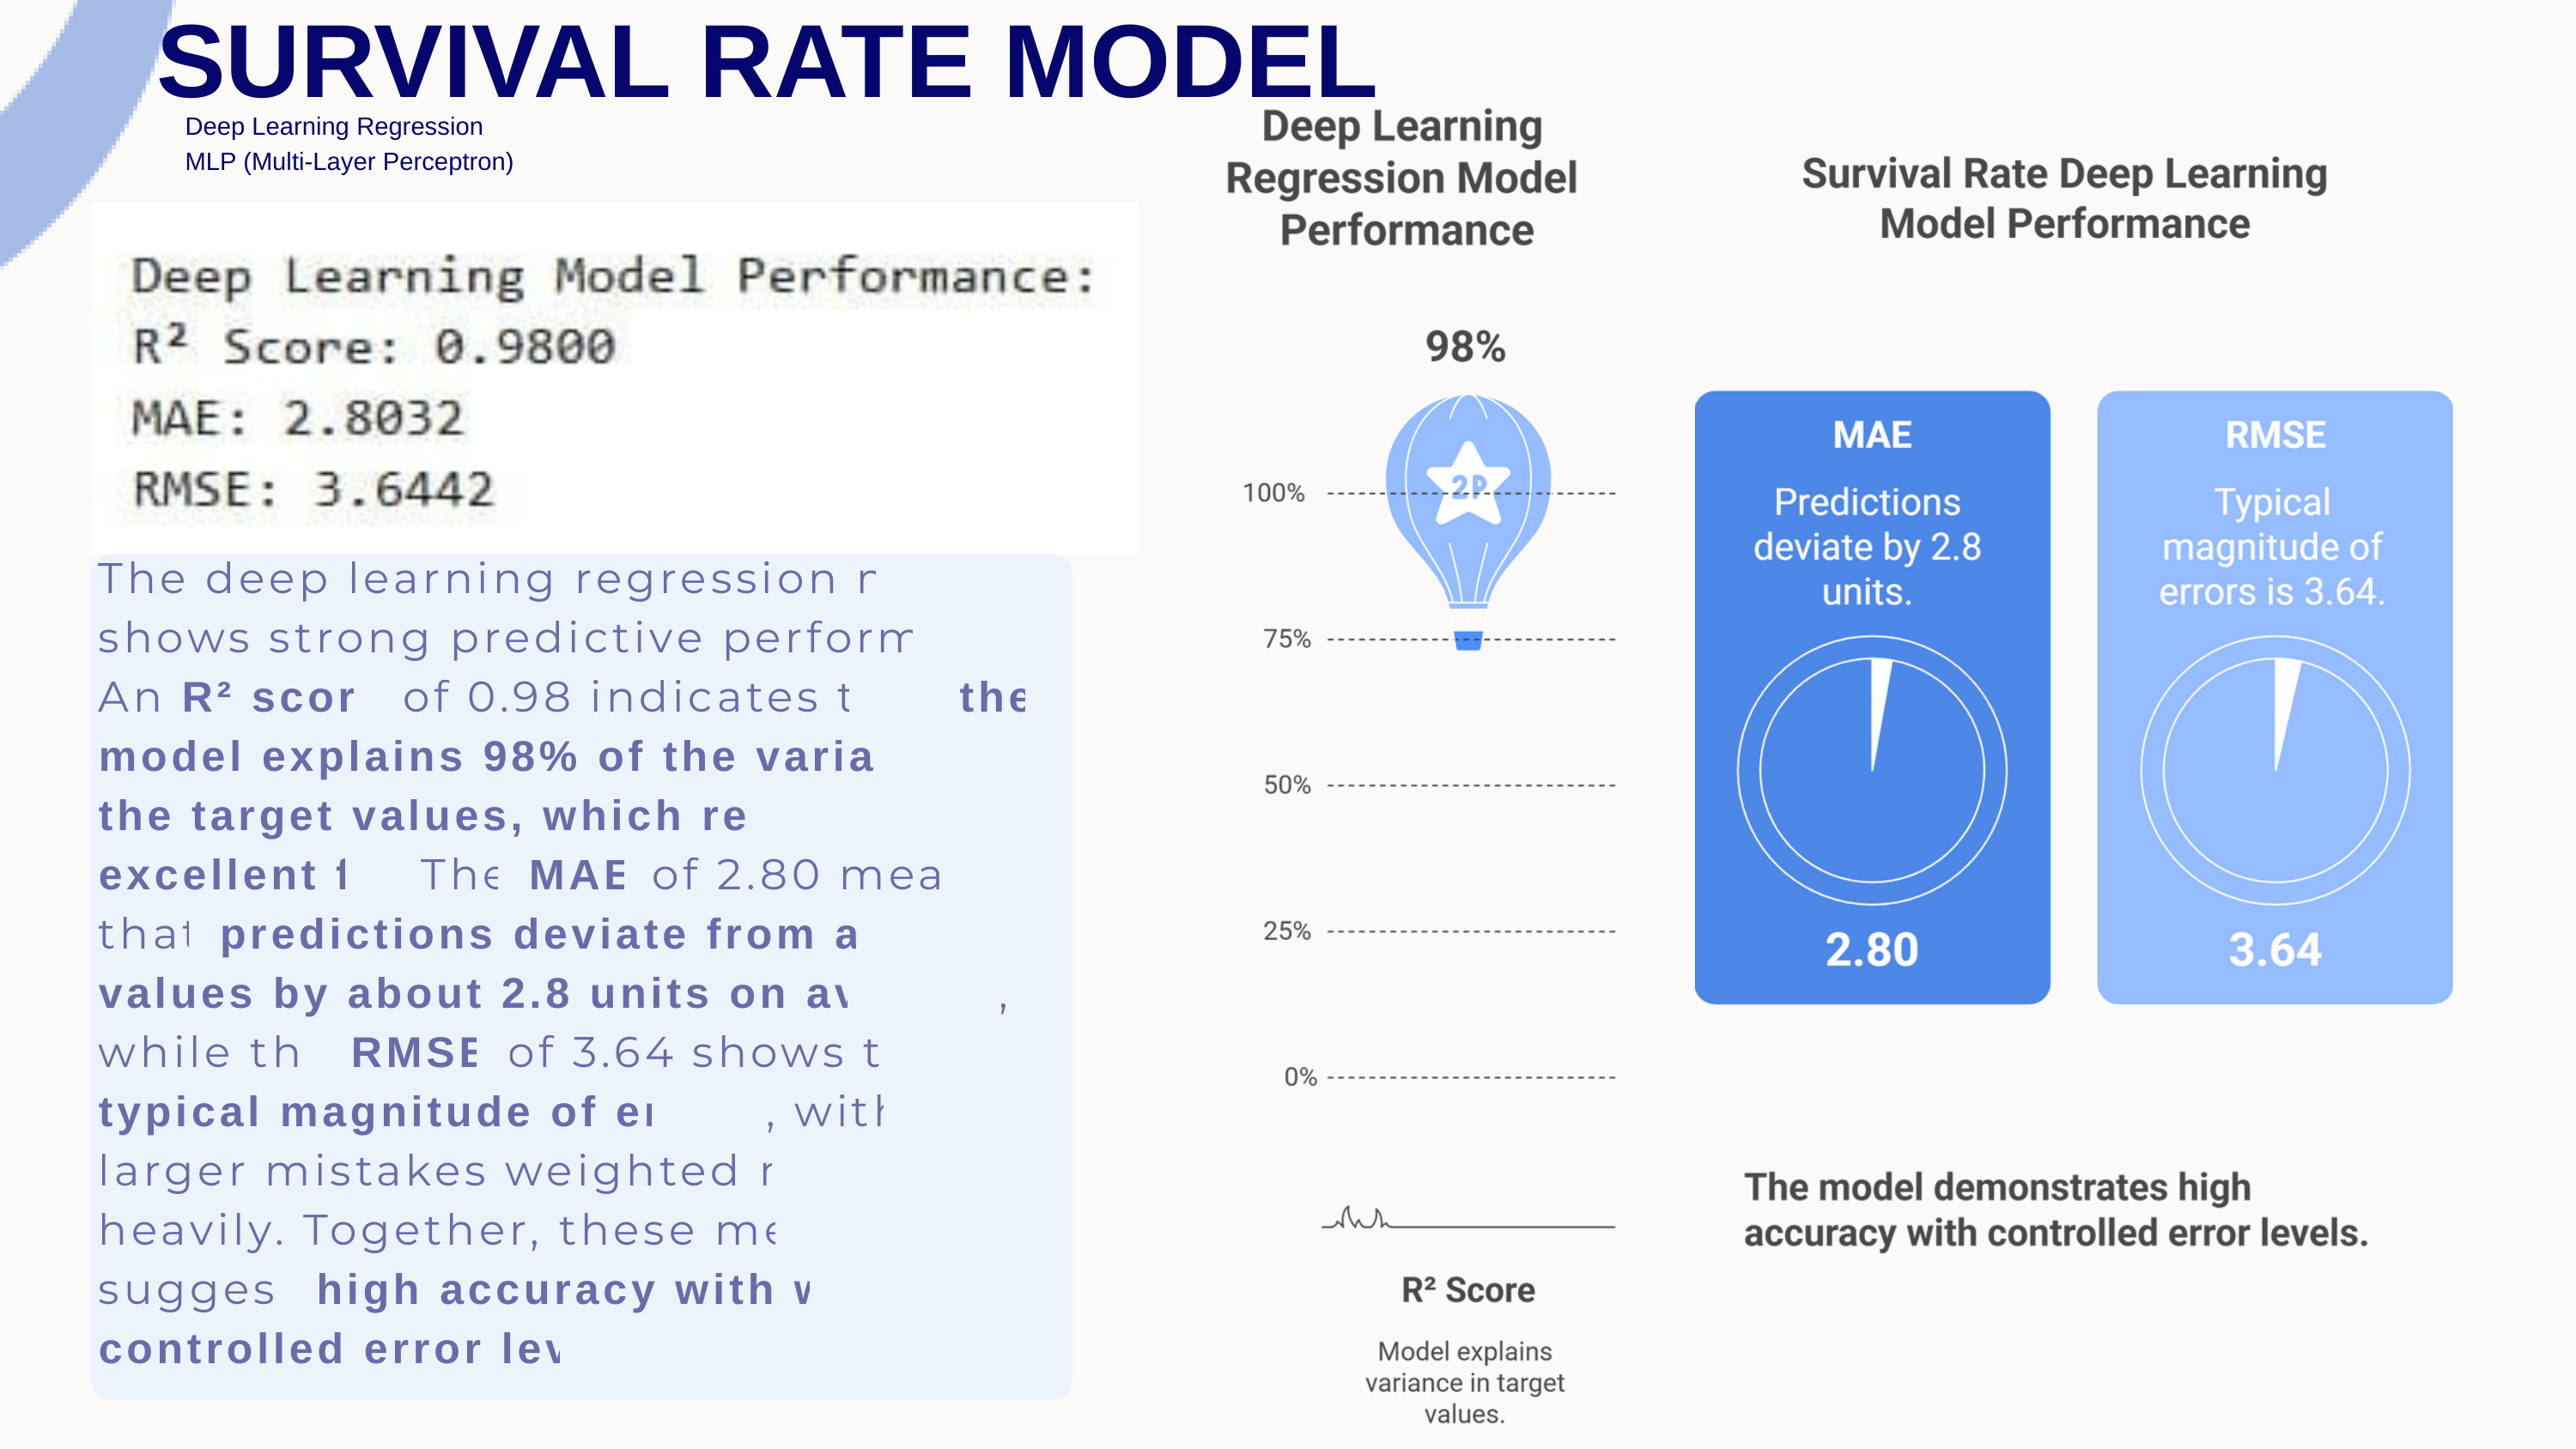

SURVIVAL RATE MODEL

Deep Learning Regression
MLP (Multi-Layer Perceptron)

The deep learning regression model shows strong predictive performance. An R² score of 0.98 indicates that the model explains 98% of the variance in the target values, which reflects excellent fit. The MAE of 2.80 means that predictions deviate from actual values by about 2.8 units on average, while the RMSE of 3.64 shows the typical magnitude of errors, with larger mistakes weighted more heavily. Together, these metrics suggest high accuracy with well-controlled error levels.